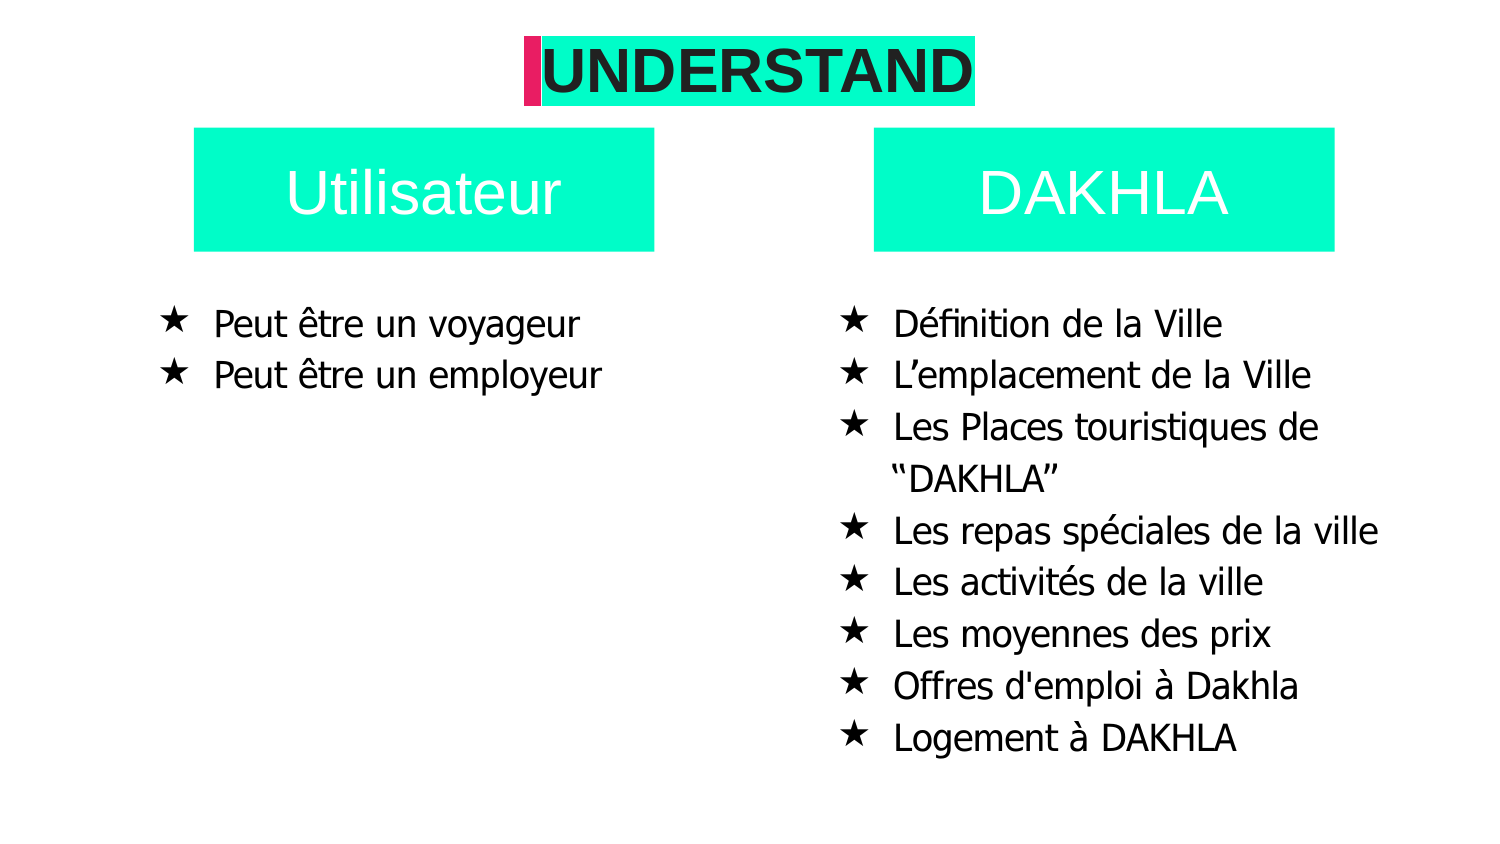

UNDERSTAND
Utilisateur
DAKHLA
Peut être un voyageur
Peut être un employeur

Définition de la Ville
L’emplacement de la Ville
Les Places touristiques de “DAKHLA”
Les repas spéciales de la ville
Les activités de la ville
Les moyennes des prix
Offres d'emploi à Dakhla
Logement à DAKHLA